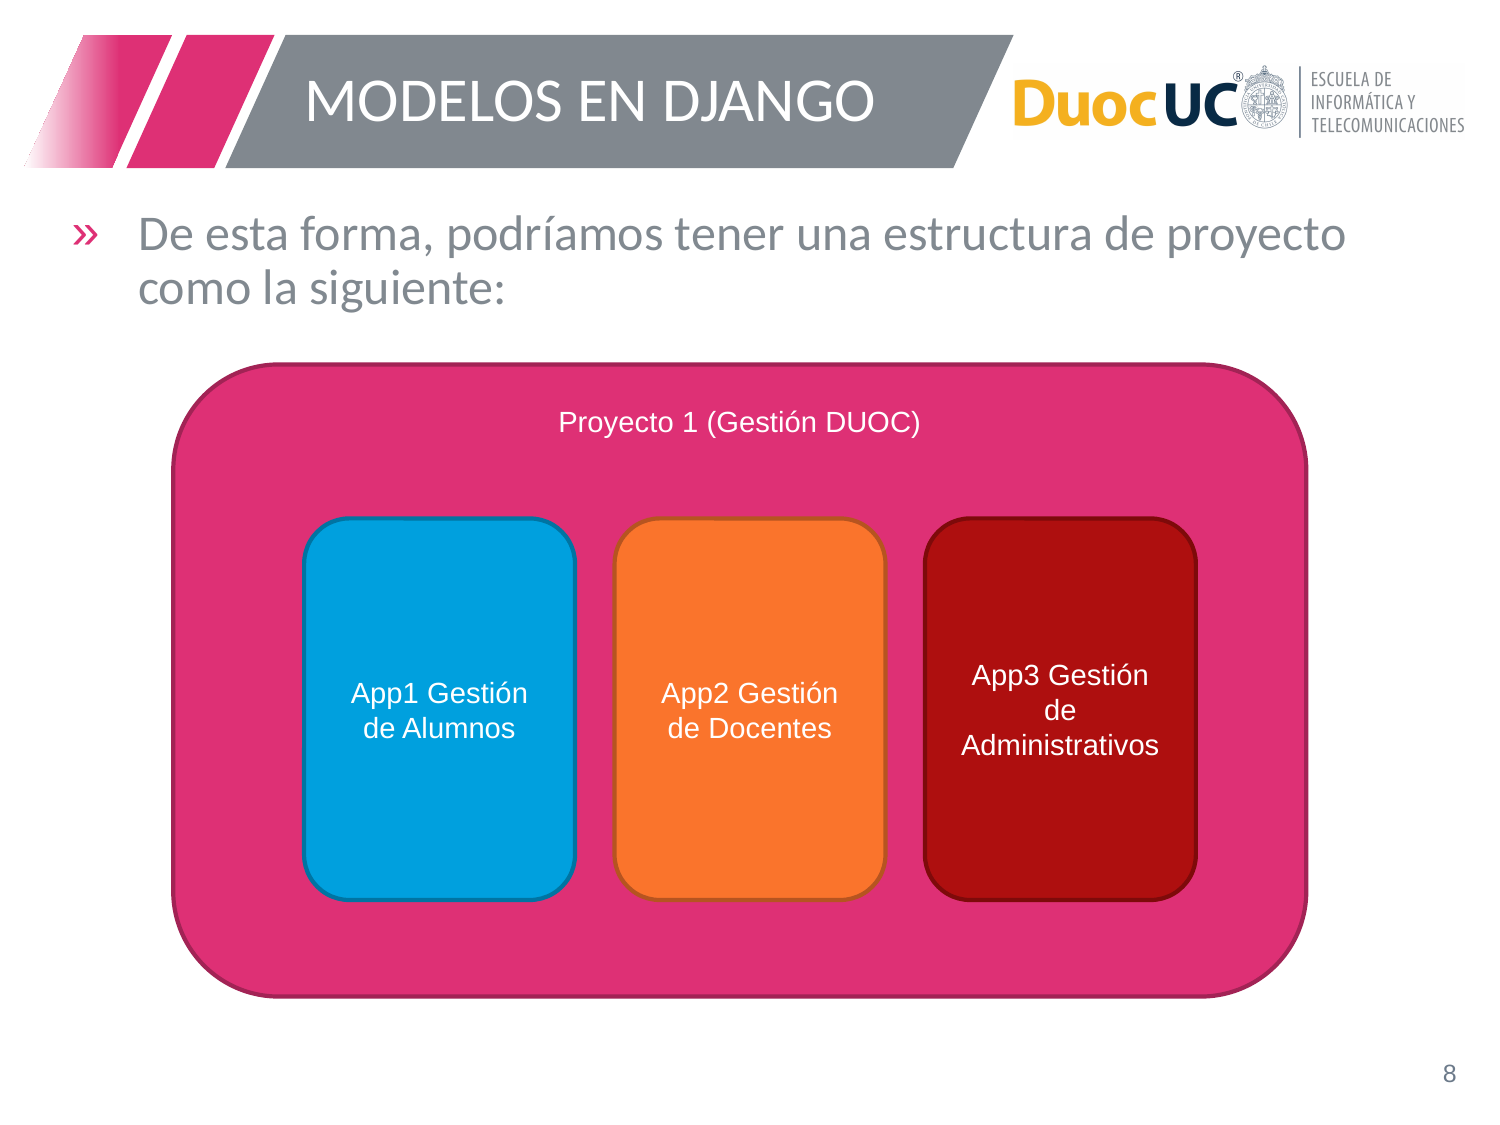

# MODELOS EN DJANGO
De esta forma, podríamos tener una estructura de proyecto como la siguiente:

Proyecto 1 (Gestión DUOC)
App1 Gestión de Alumnos
App2 Gestión de Docentes
App3 Gestión de Administrativos